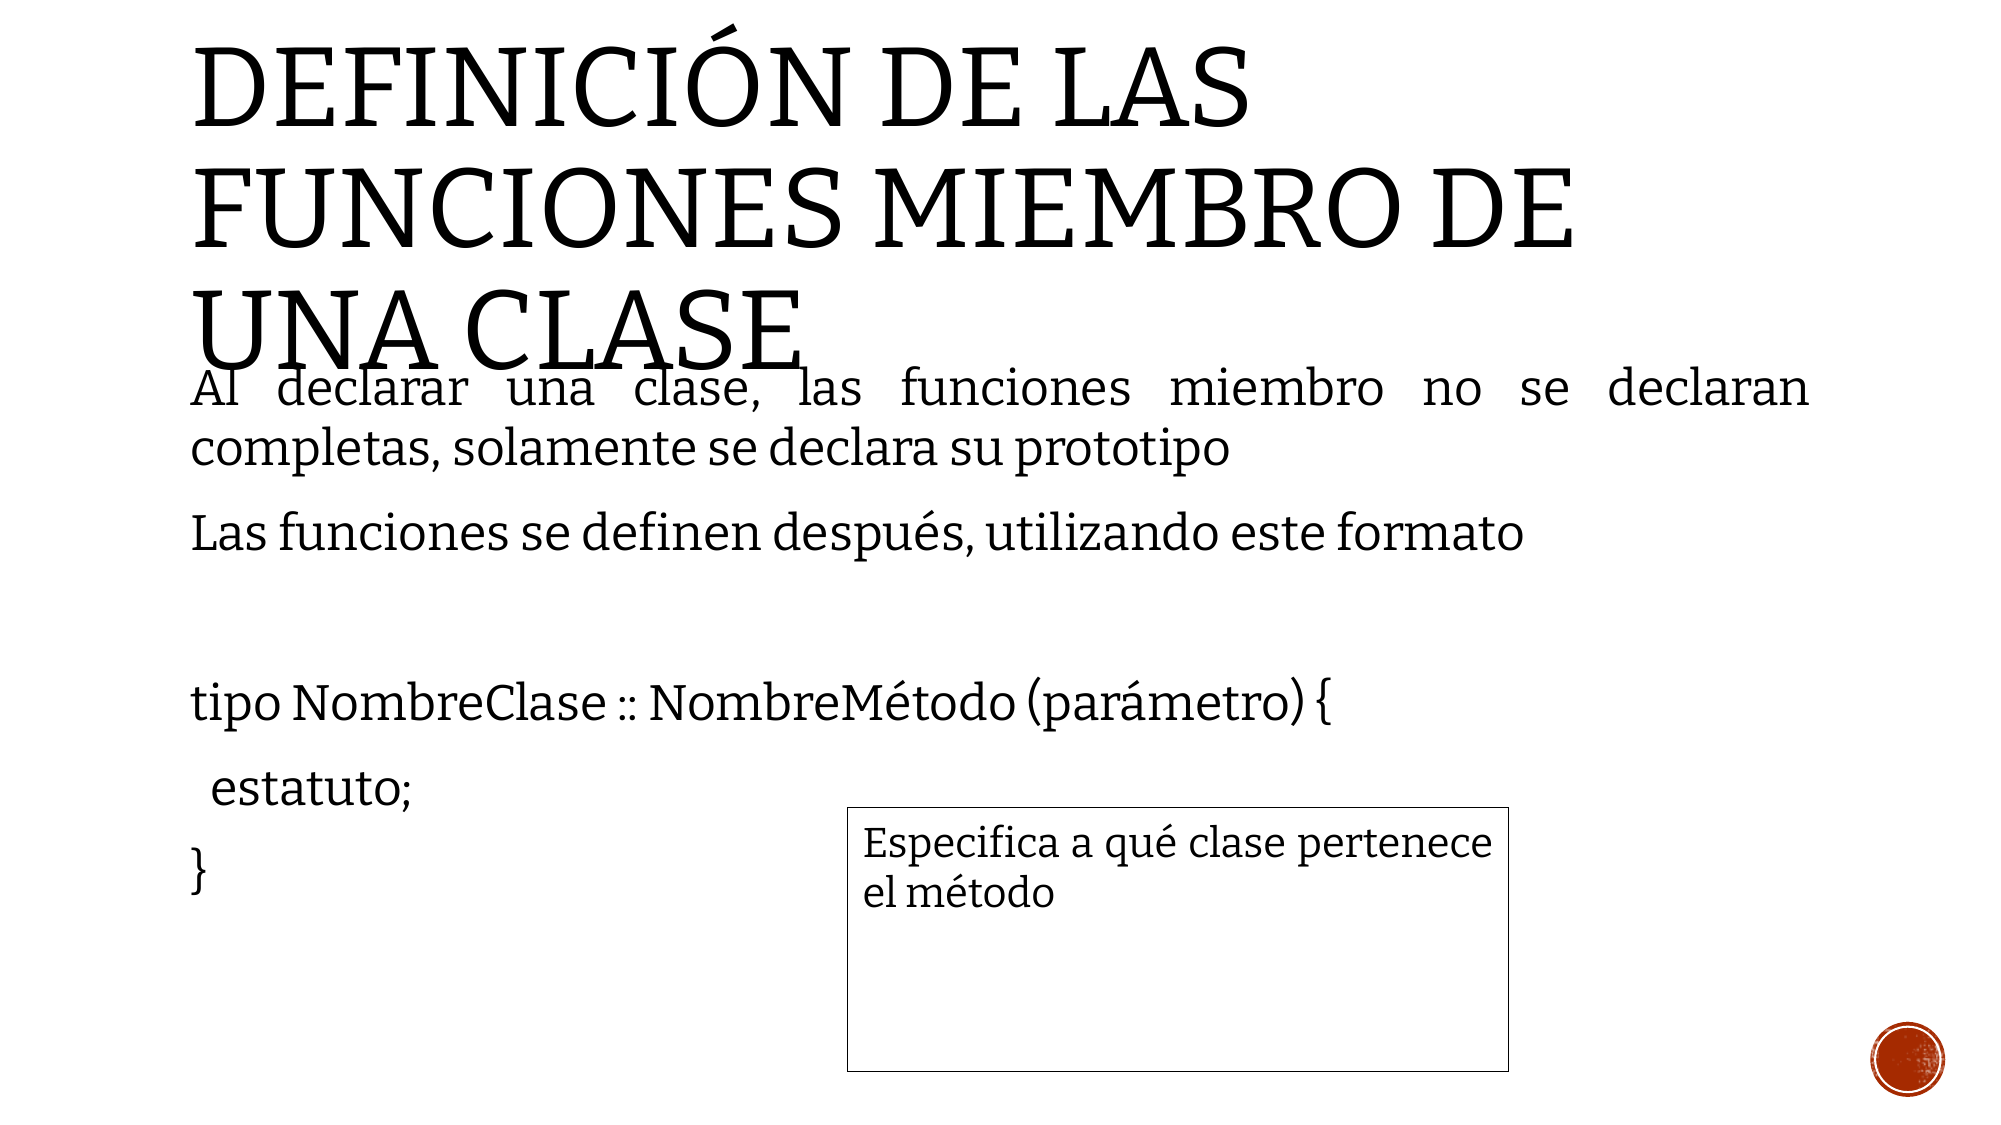

# Definición de las funciones miembro de una clase
Al declarar una clase, las funciones miembro no se declaran completas, solamente se declara su prototipo
Las funciones se definen después, utilizando este formato

tipo NombreClase :: NombreMétodo (parámetro) {
  estatuto;
}
Especifica a qué clase pertenece el método